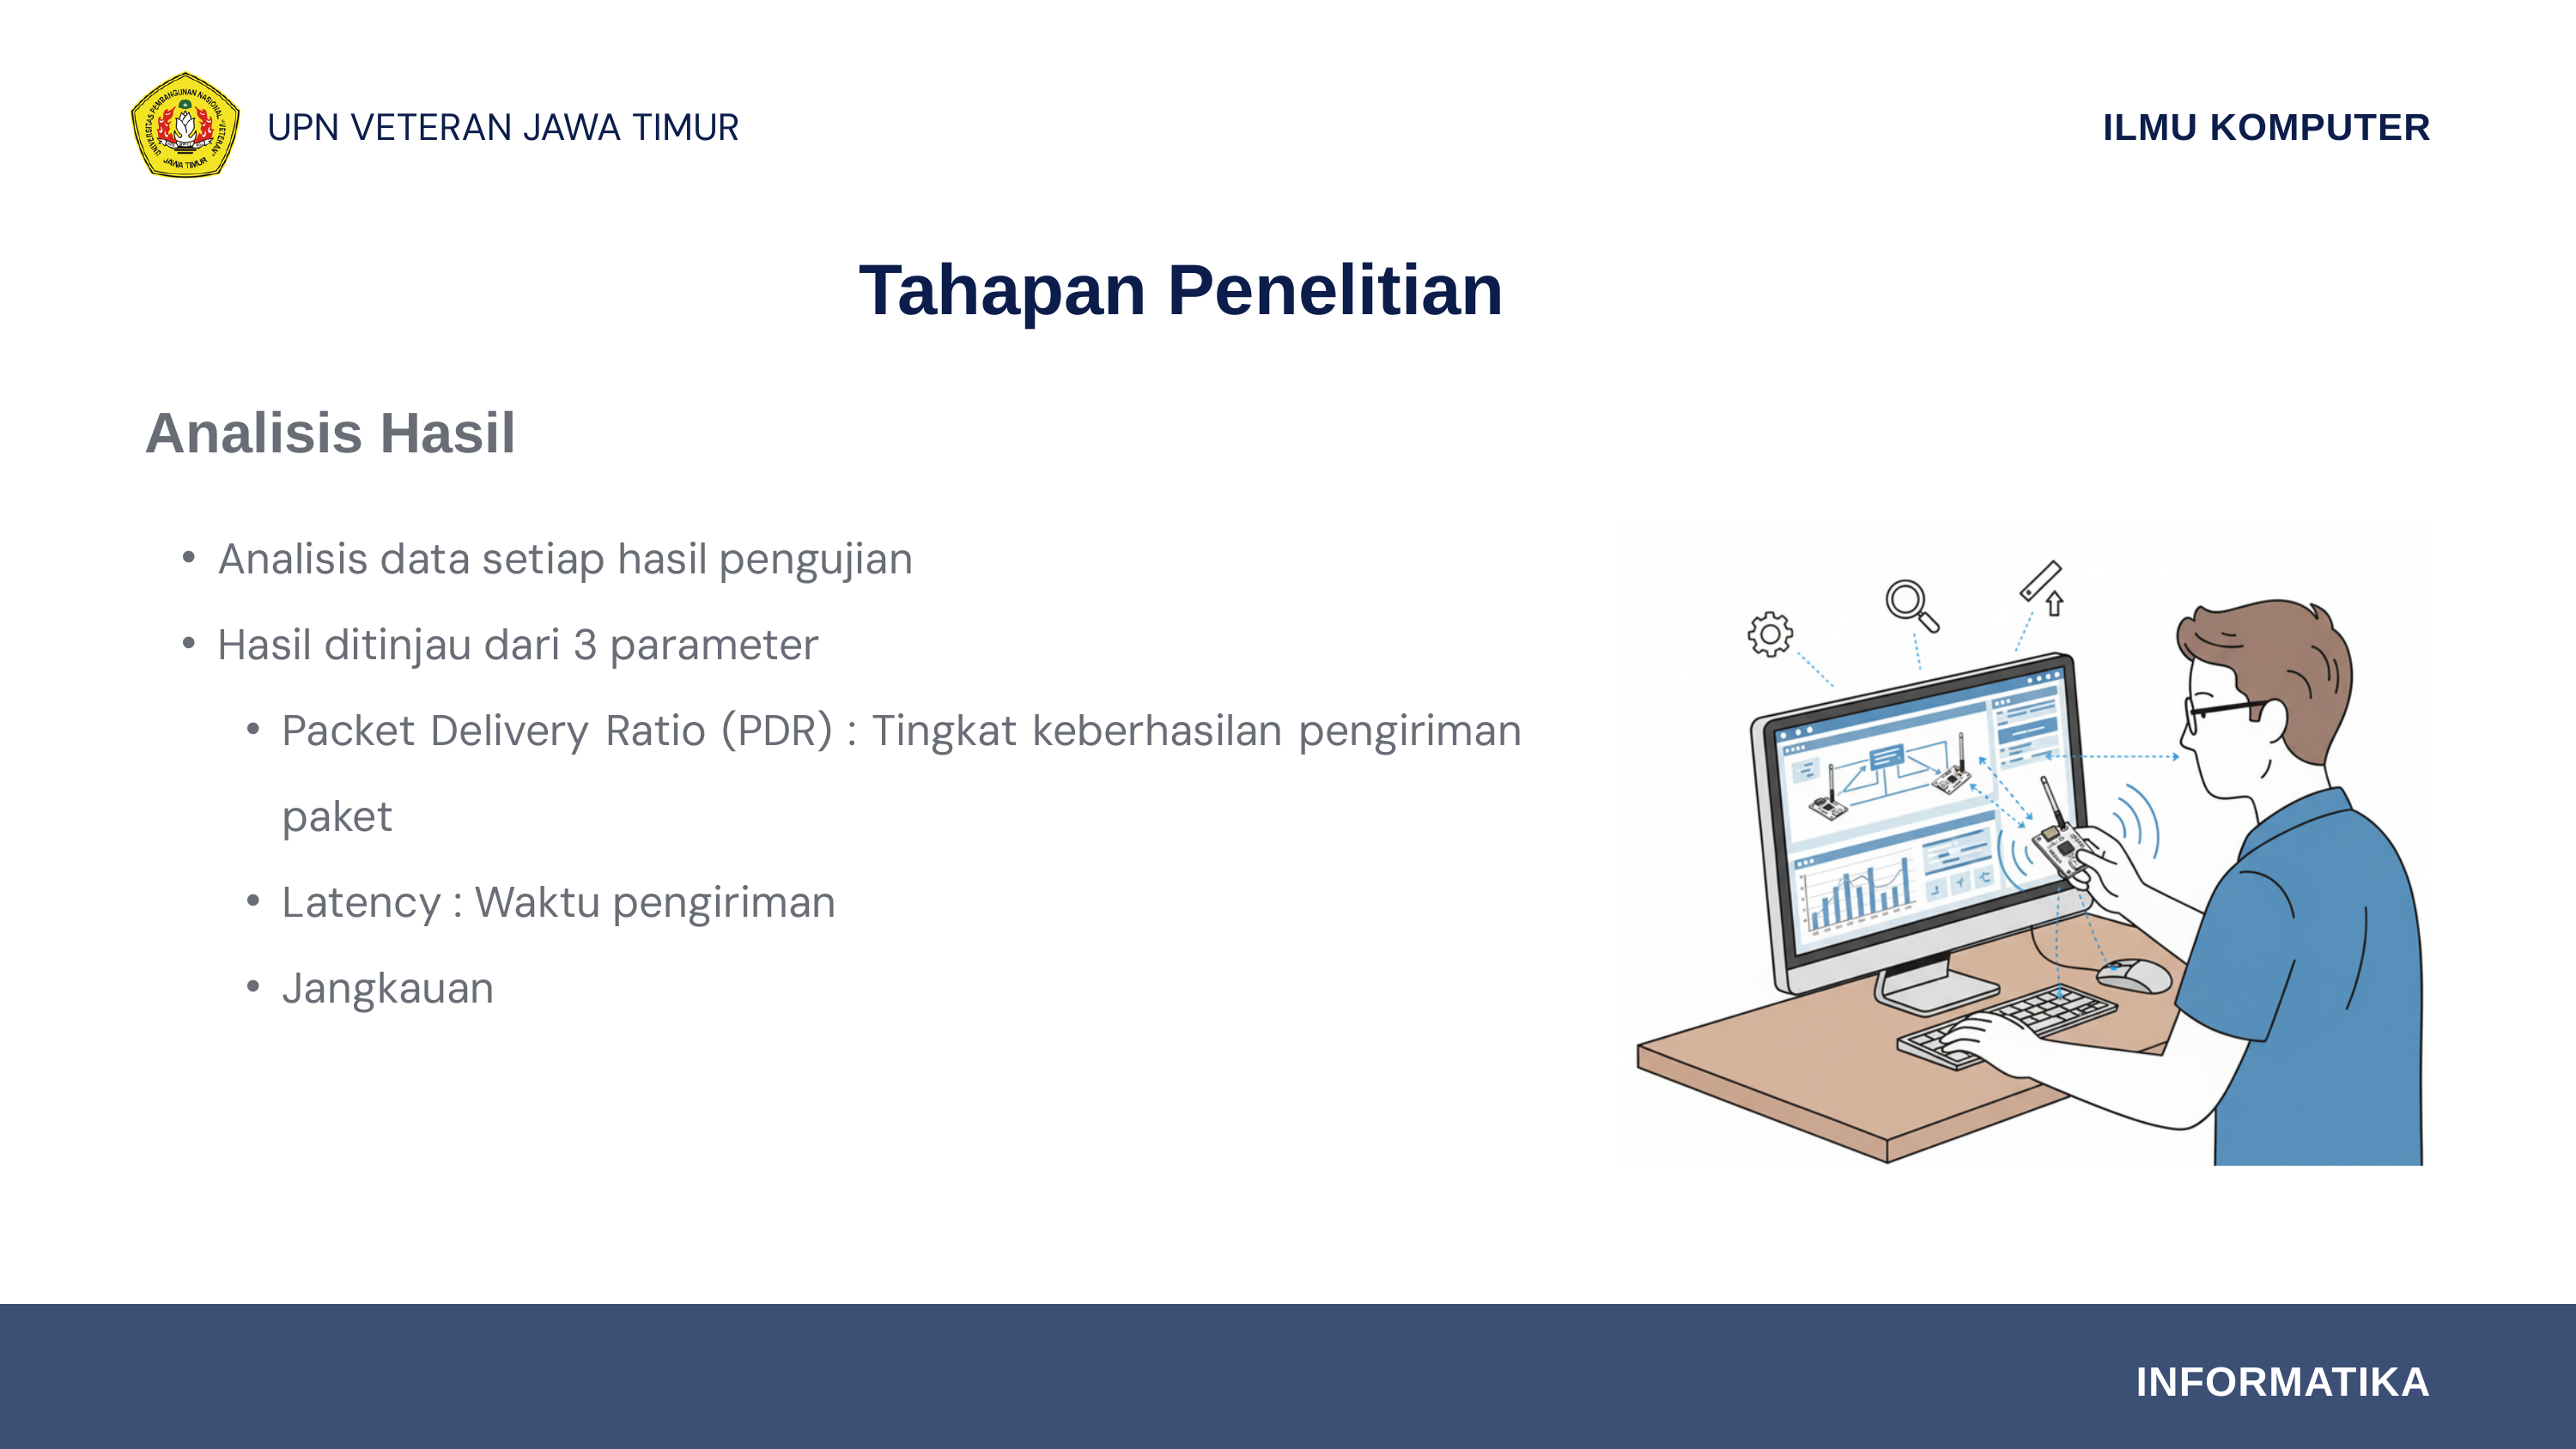

UPN VETERAN JAWA TIMUR
ILMU KOMPUTER
Tahapan Penelitian
Analisis Hasil
Analisis data setiap hasil pengujian
Hasil ditinjau dari 3 parameter
Packet Delivery Ratio (PDR) : Tingkat keberhasilan pengiriman paket
Latency : Waktu pengiriman
Jangkauan

INFORMATIKA